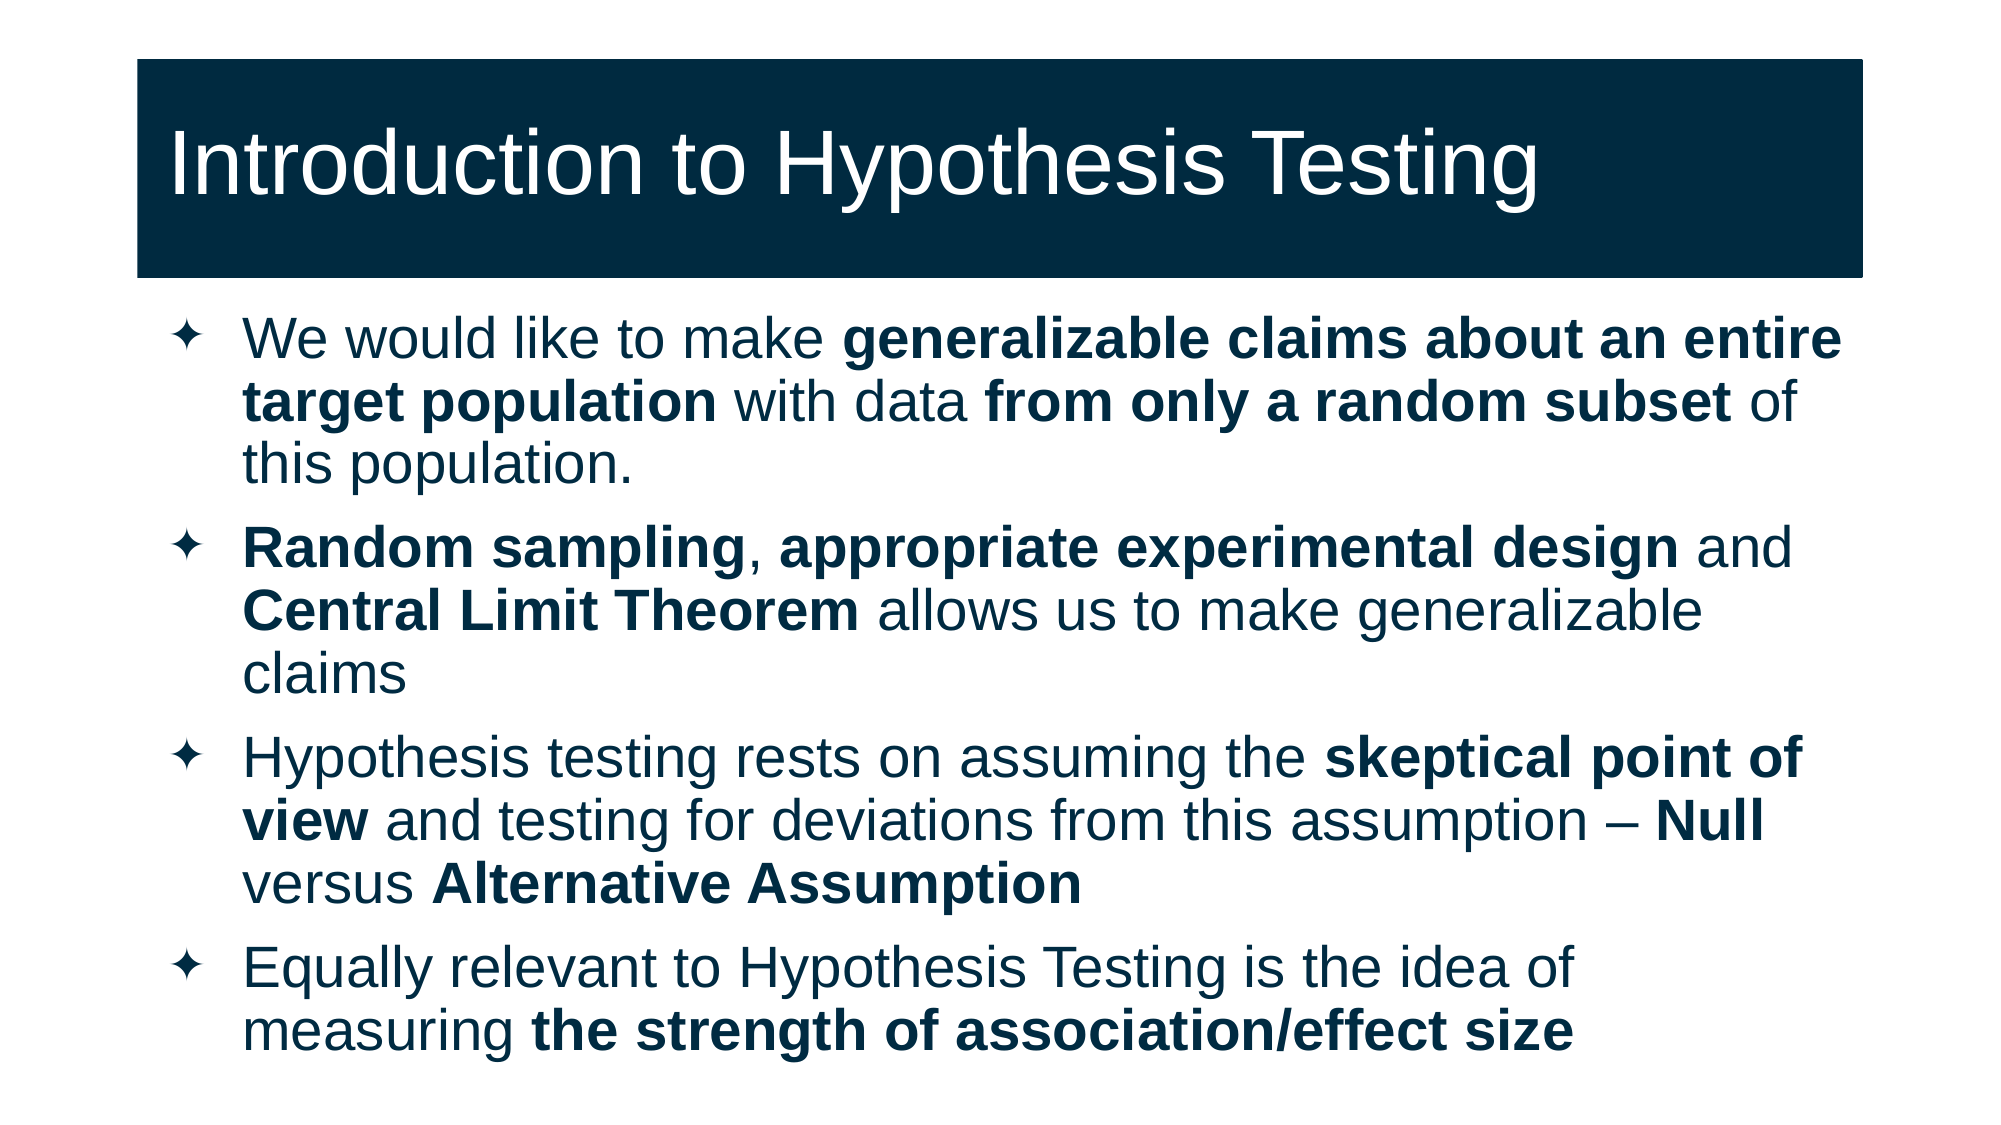

# Introduction to Hypothesis Testing
We would like to make generalizable claims about an entire target population with data from only a random subset of this population.
Random sampling, appropriate experimental design and Central Limit Theorem allows us to make generalizable claims
Hypothesis testing rests on assuming the skeptical point of view and testing for deviations from this assumption – Null versus Alternative Assumption
Equally relevant to Hypothesis Testing is the idea of measuring the strength of association/effect size